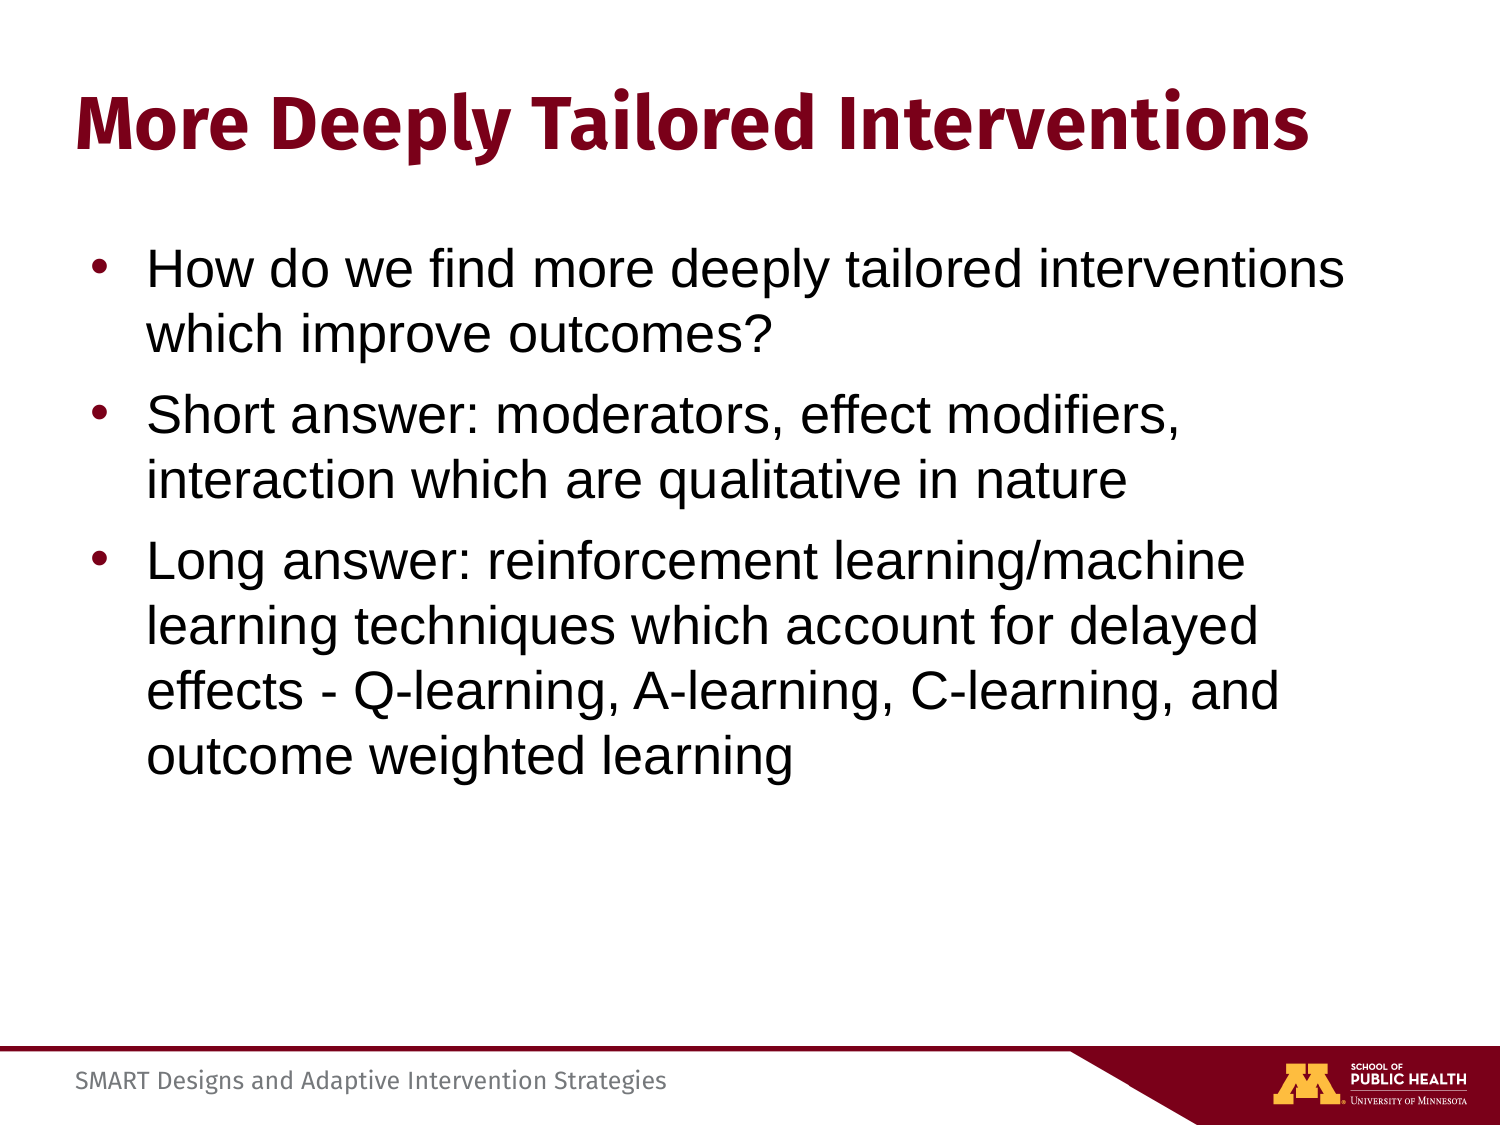

# More Deeply Tailored Interventions
How do we find more deeply tailored interventions which improve outcomes?
Short answer: moderators, effect modifiers, interaction which are qualitative in nature
Long answer: reinforcement learning/machine learning techniques which account for delayed effects - Q-learning, A-learning, C-learning, and outcome weighted learning
SMART Designs and Adaptive Intervention Strategies